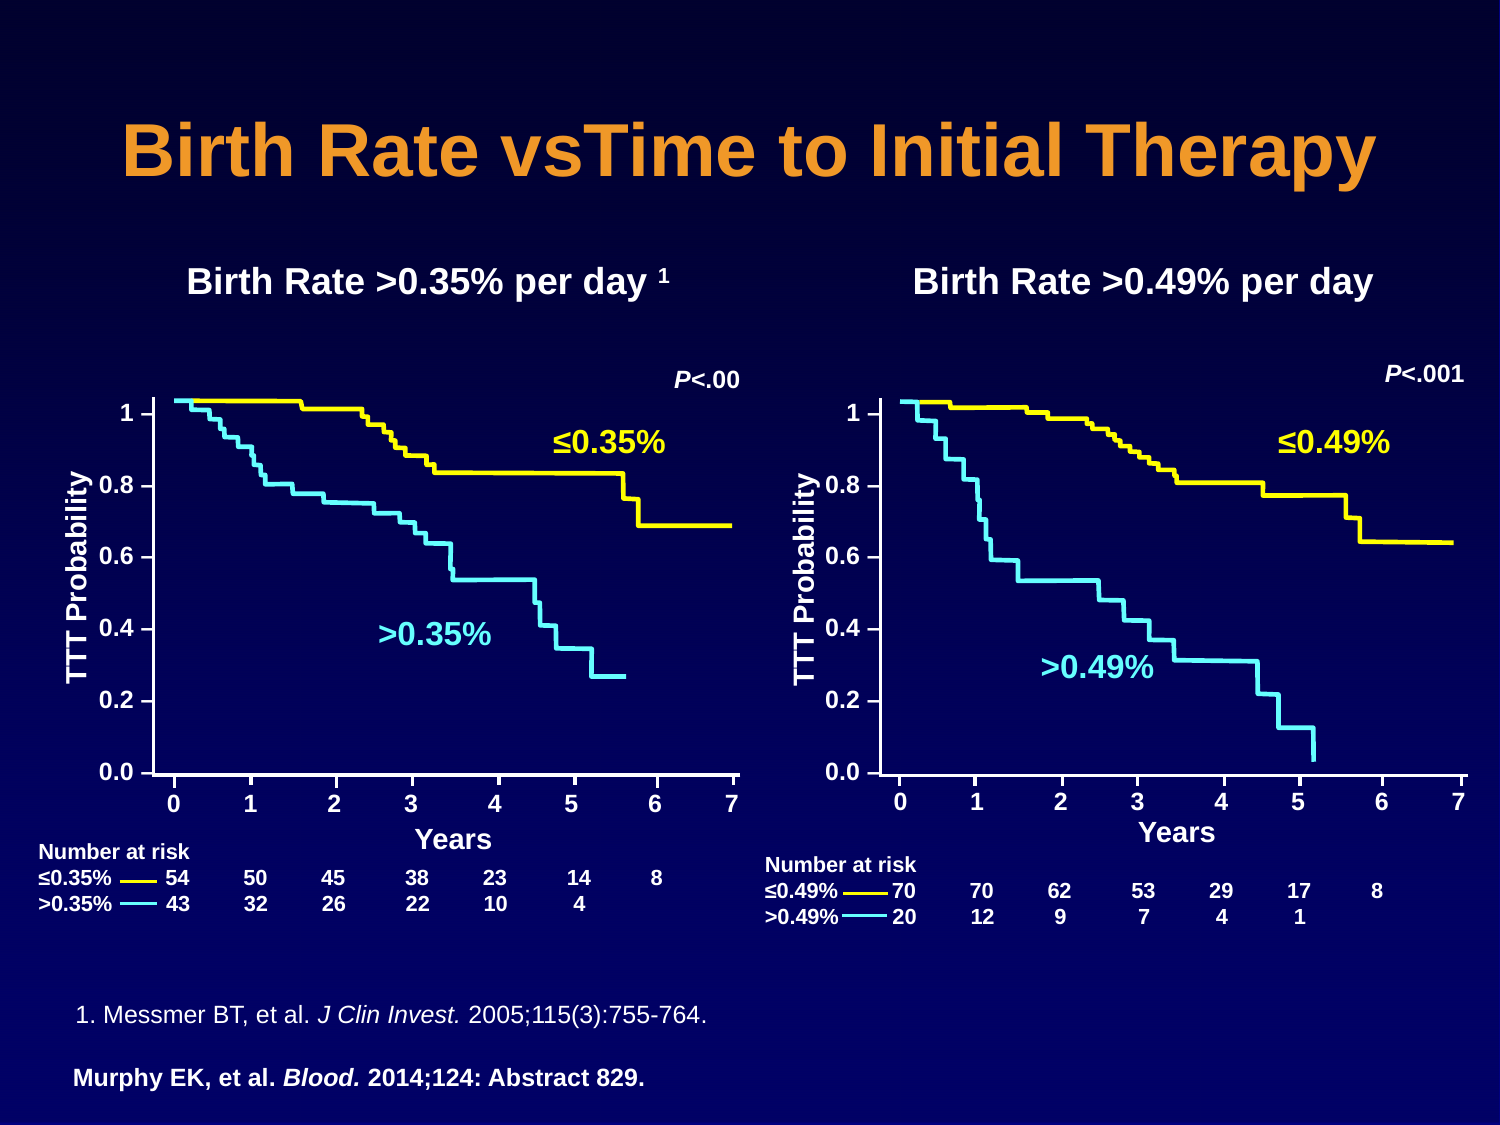

# Birth Rate vsTime to Initial Therapy
Birth Rate >0.35% per day 1
Birth Rate >0.49% per day
1 –
0.8 –
0.6 –
0.4 –
0.2 –
0.0 –

1 –
0.8 –
0.6 –
0.4 –
0.2 –
0.0 –

P<.001
P<.00

≤0.35%
≤0.49%
TTT Probability
TTT Probability
>0.35%
>0.49%
0         1          2         3          4         5          6         7
0         1          2         3          4         5          6         7
Years
Years
Number at risk
≤0.35%         54         50         45          38         23          14          8
>0.35%         43         32         26          22         10           4
Number at risk
≤0.49%         70         70         62          53         29         17          8
>0.49%         20         12          9            7           4           1
1. Messmer BT, et al. J Clin Invest. 2005;115(3):755-764.
Murphy EK, et al. Blood. 2014;124: Abstract 829.